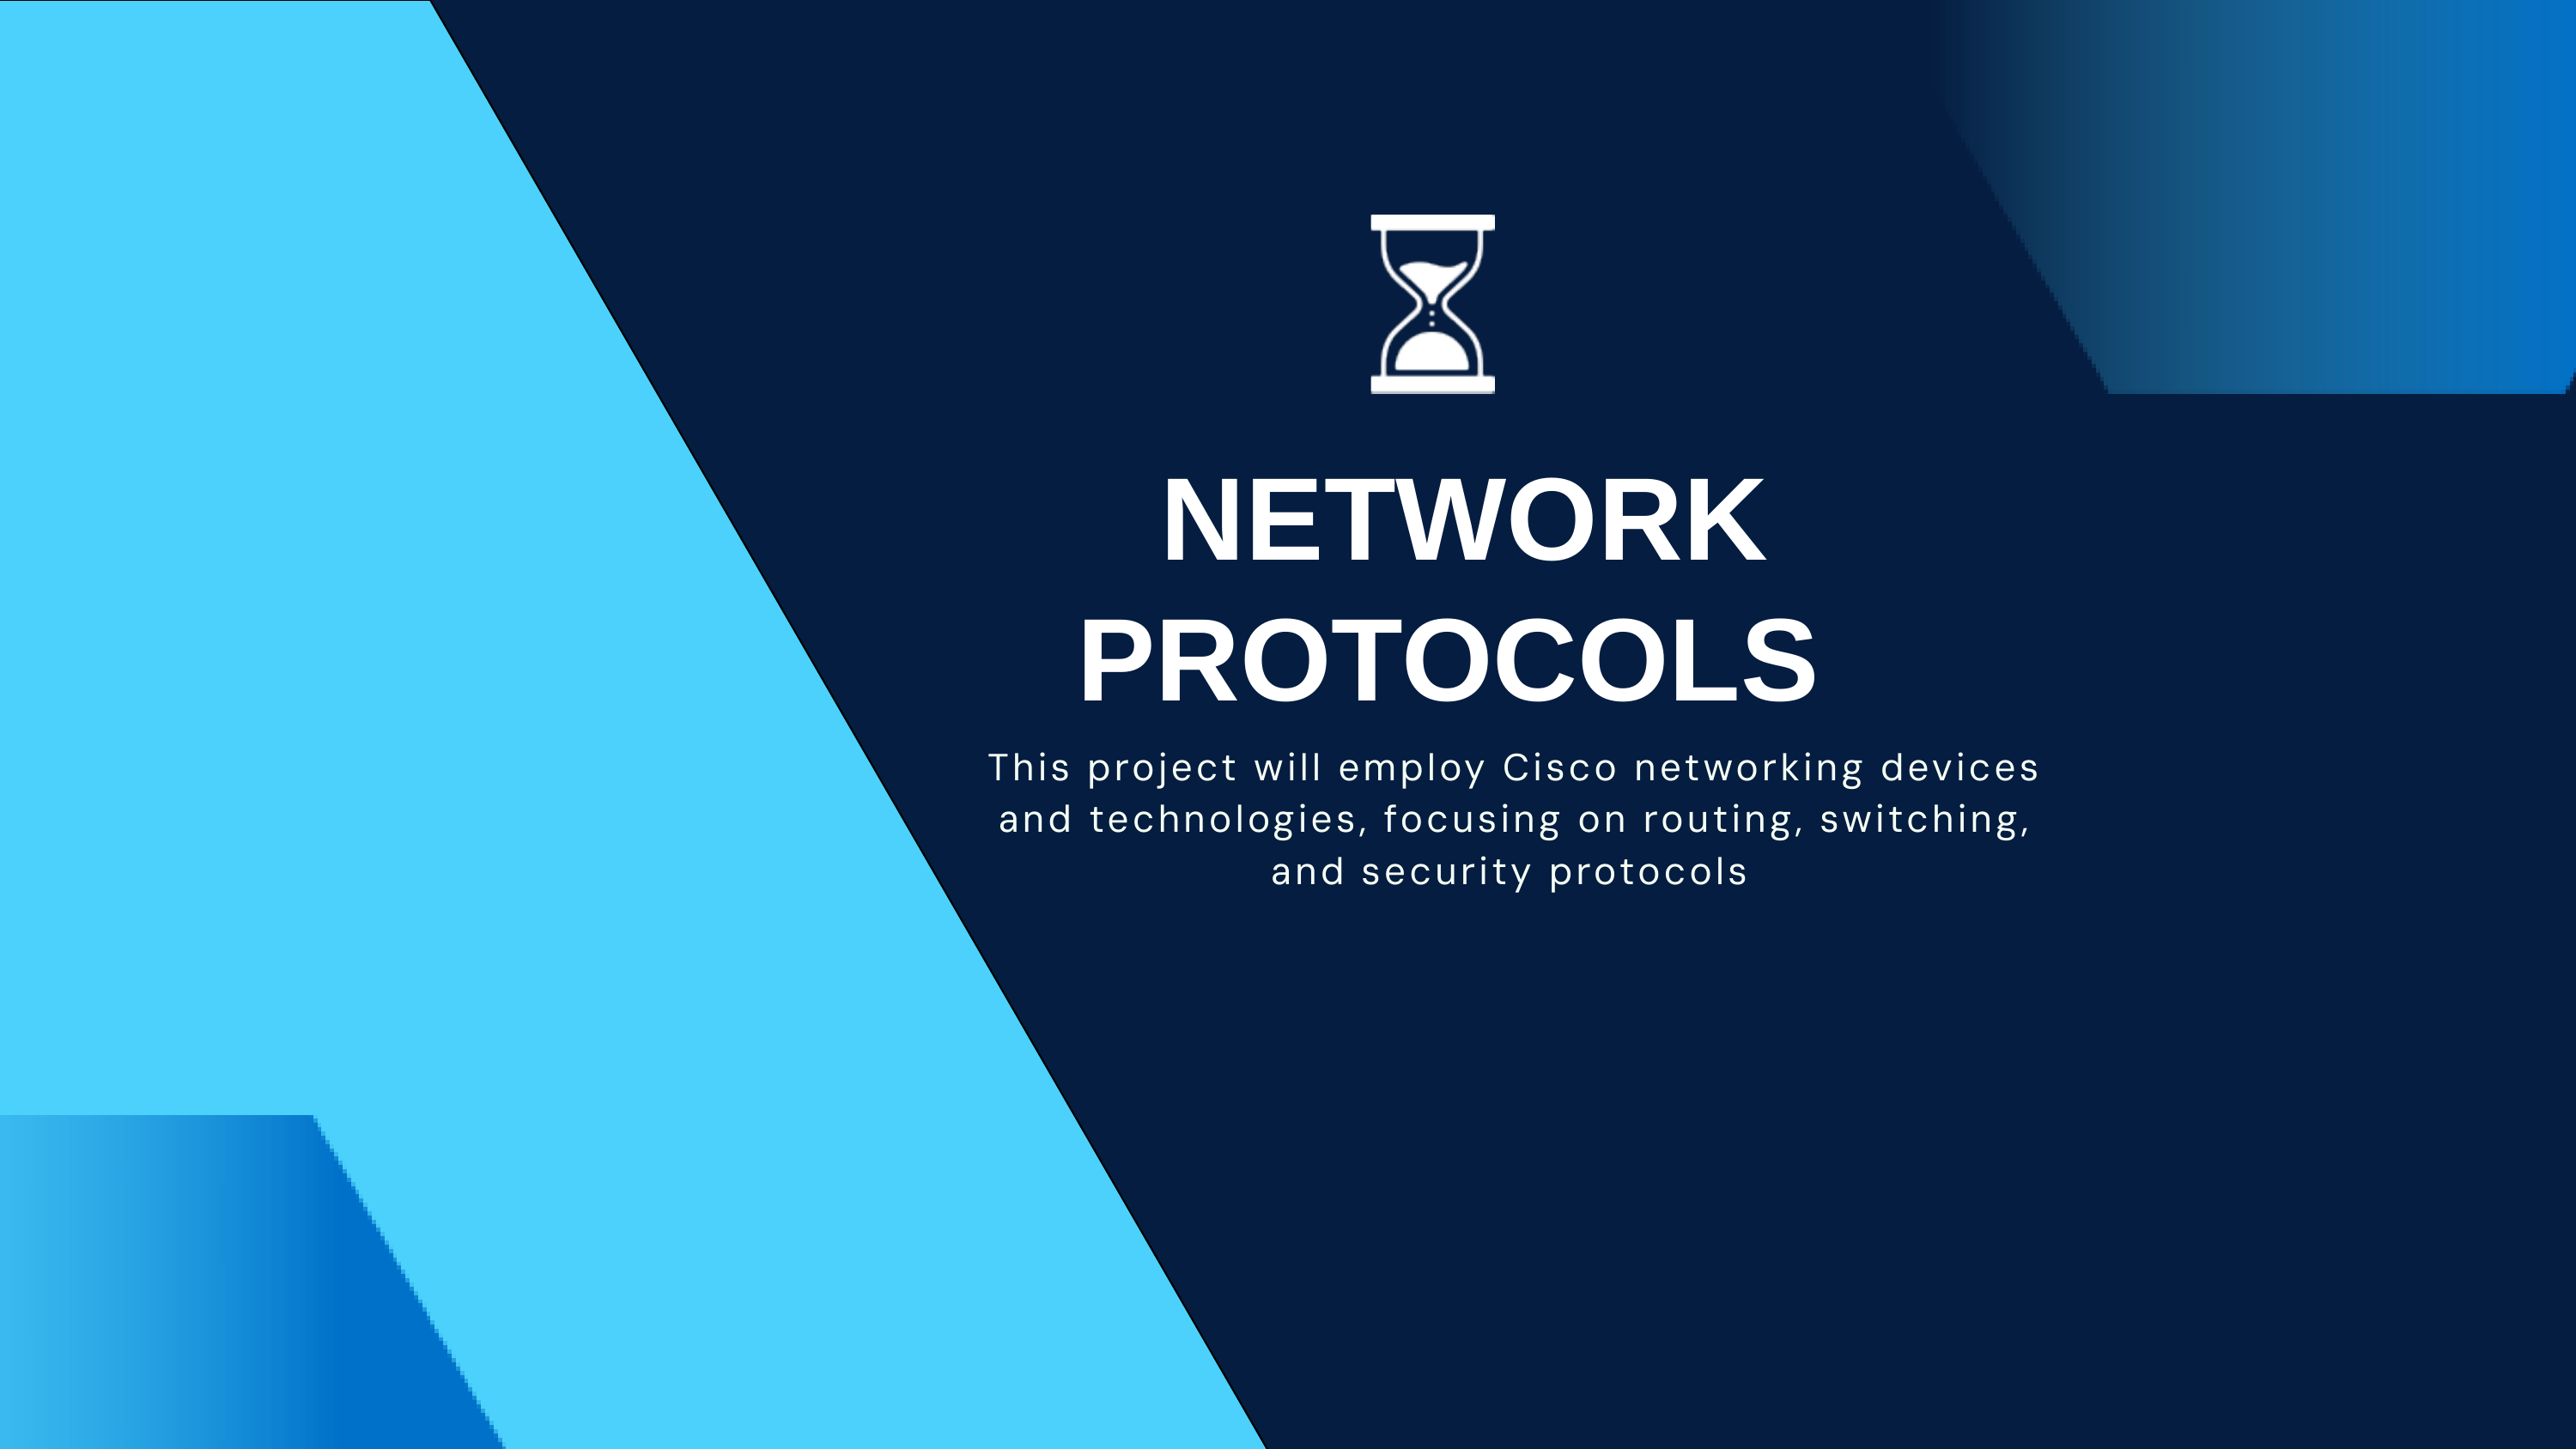

NETWORK PROTOCOLS
This project will employ Cisco networking devices and technologies, focusing on routing, switching, and security protocols